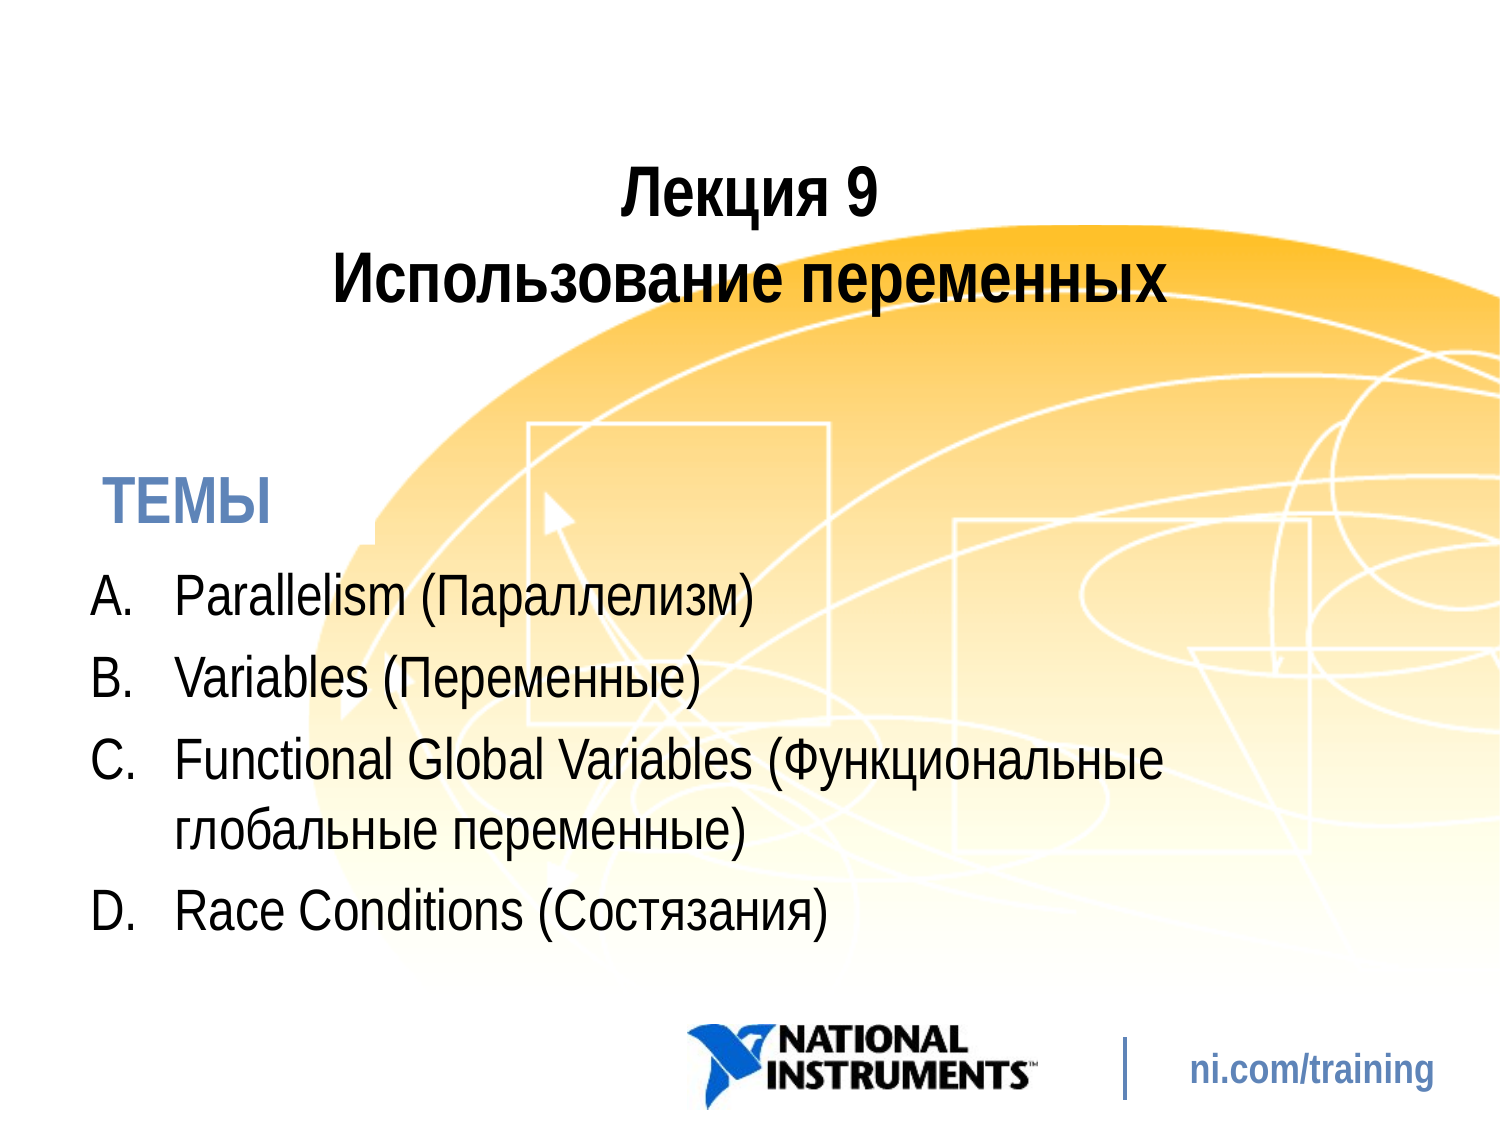

# Лекция 9 Использование переменных
ТЕМЫ
Parallelism (Параллелизм)
Variables (Переменные)
Functional Global Variables (Функциональные глобальные переменные)
Race Conditions (Состязания)